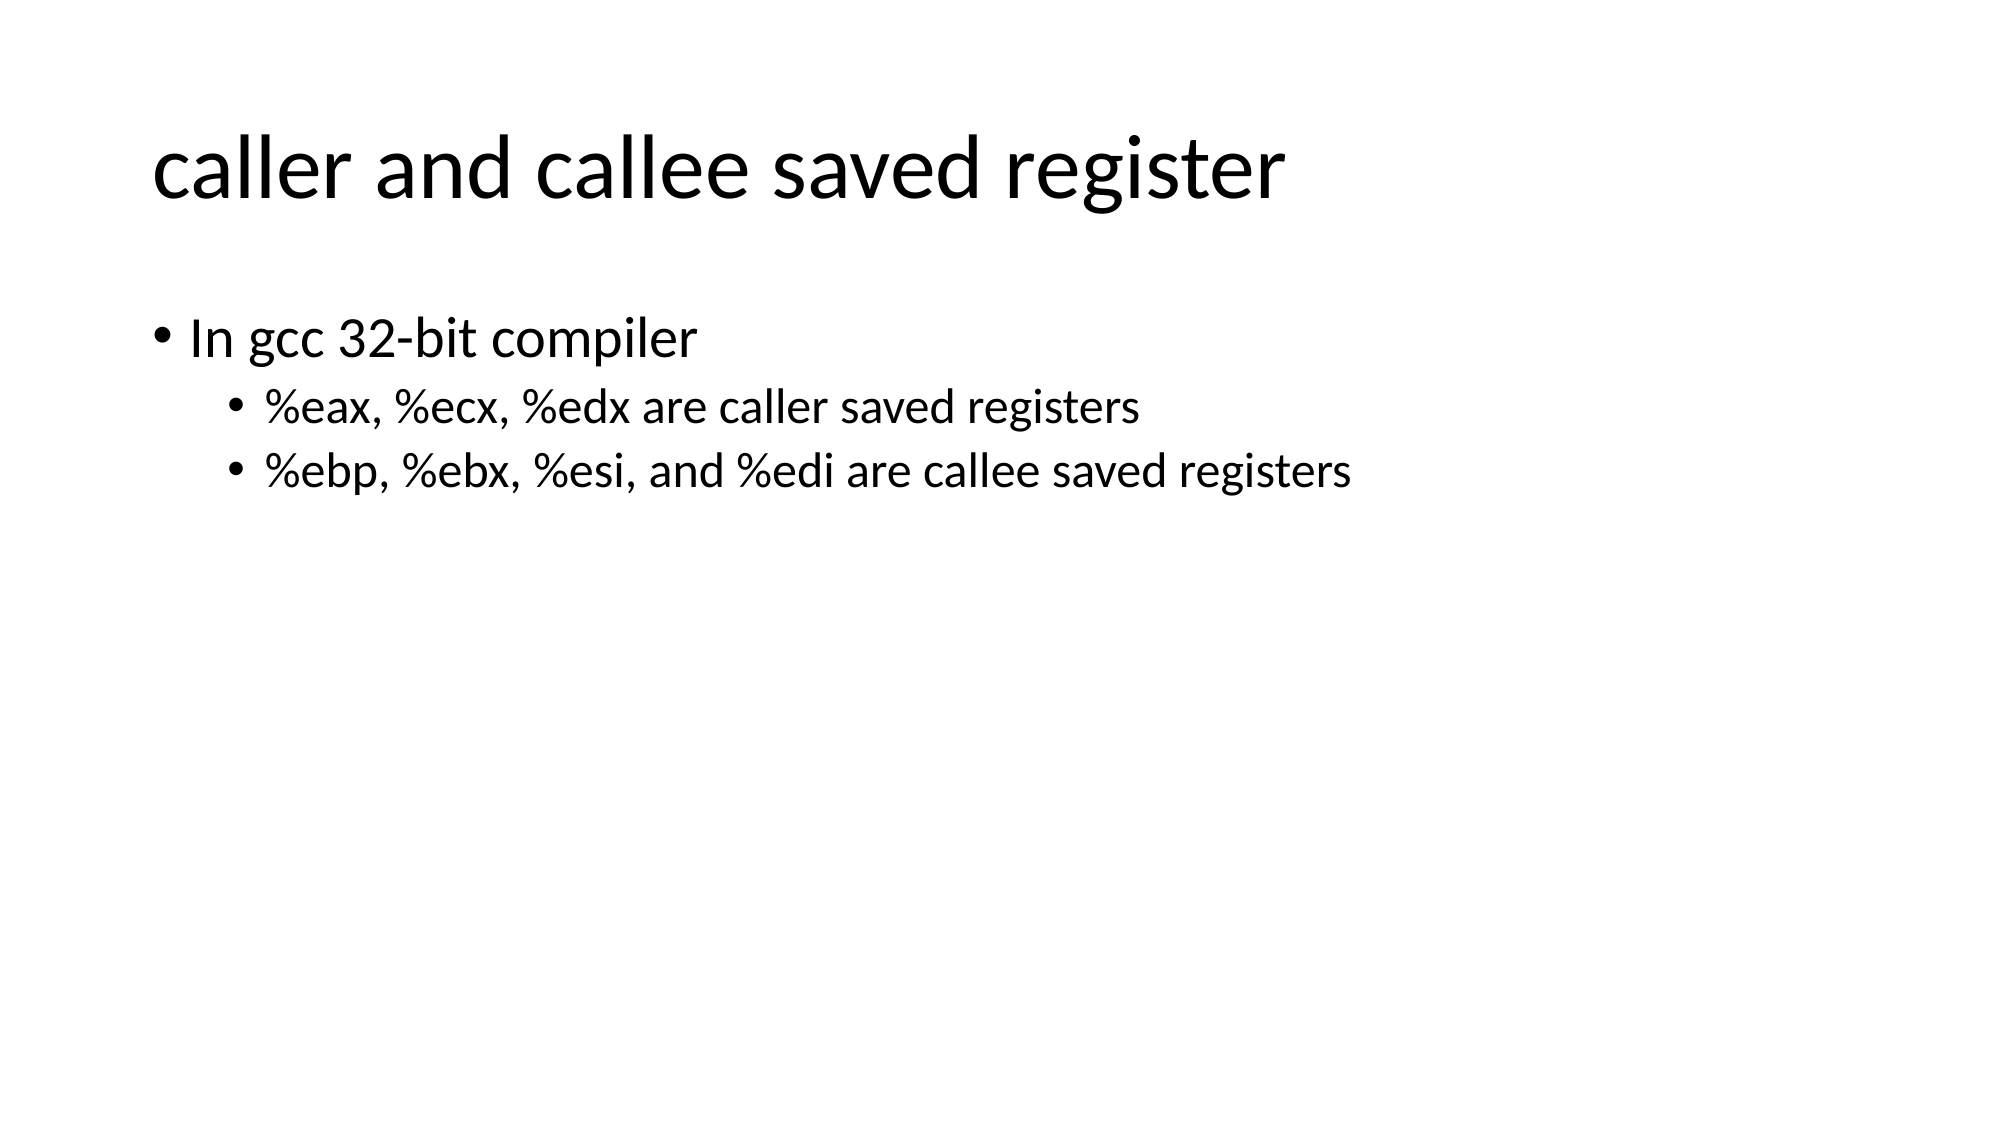

# caller and callee saved register
In gcc 32-bit compiler
%eax, %ecx, %edx are caller saved registers
%ebp, %ebx, %esi, and %edi are callee saved registers